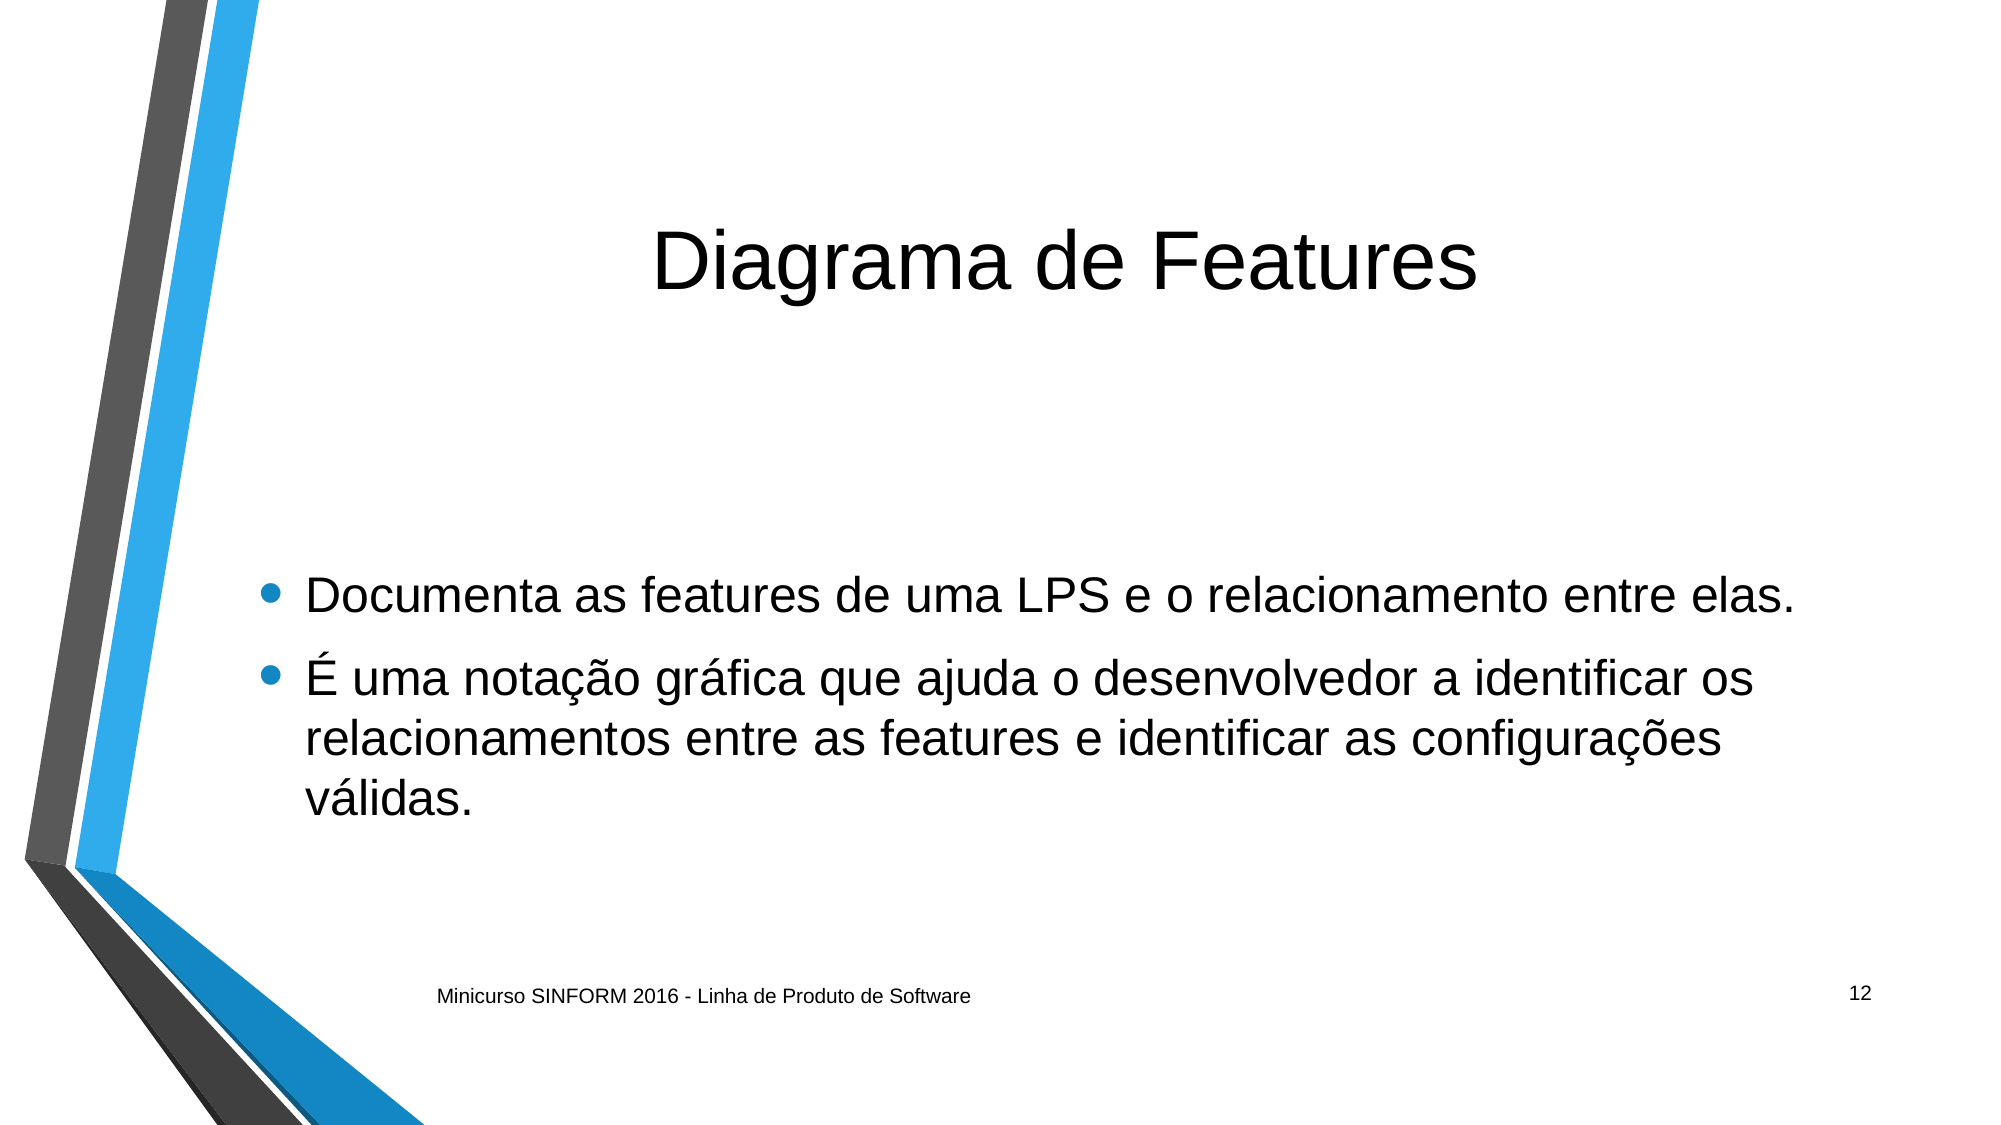

# Diagrama de Features
Documenta as features de uma LPS e o relacionamento entre elas.
É uma notação gráfica que ajuda o desenvolvedor a identificar os relacionamentos entre as features e identificar as configurações válidas.
12
Minicurso SINFORM 2016 - Linha de Produto de Software